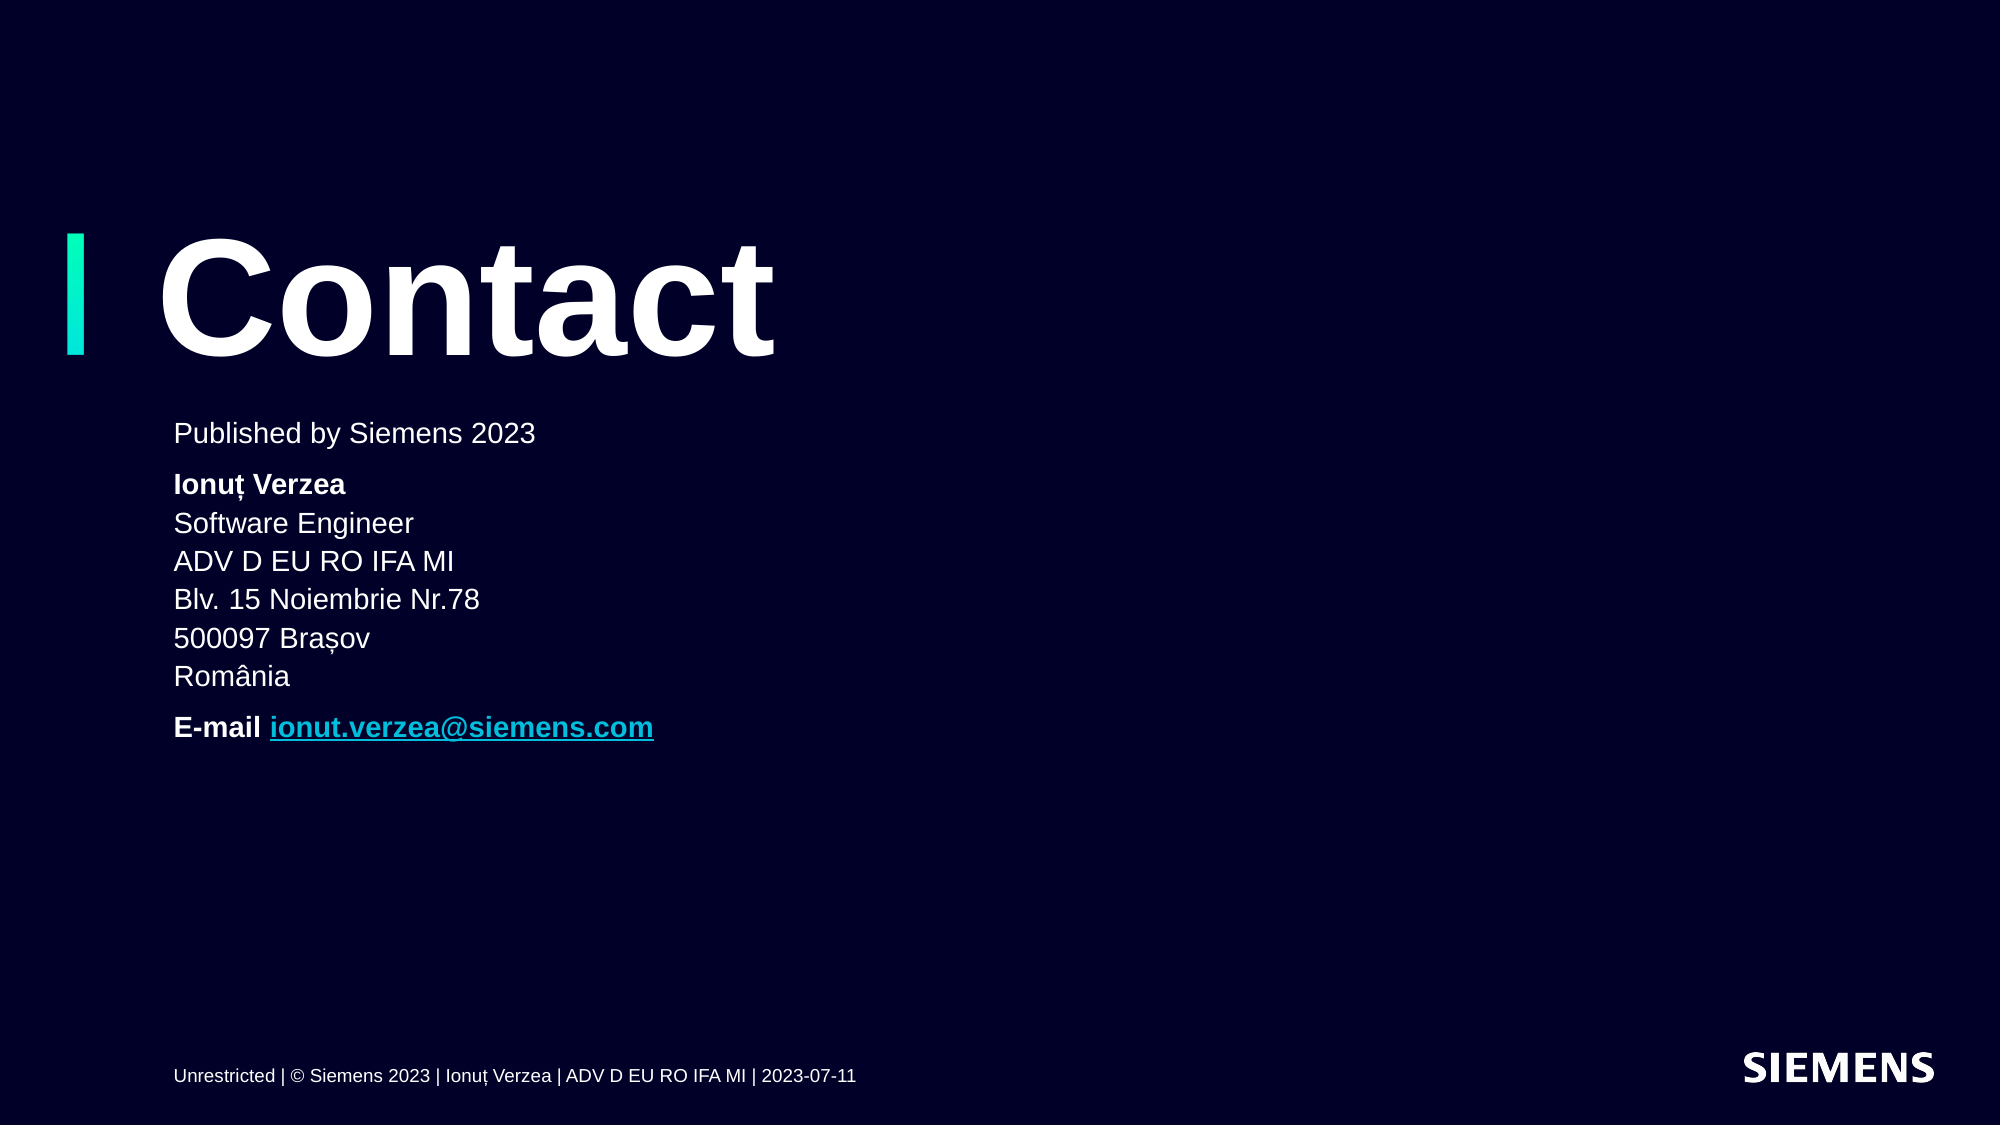

# Contact
Published by Siemens 2023
Ionuț Verzea
Software Engineer
ADV D EU RO IFA MI
Blv. 15 Noiembrie Nr.78
500097 Brașov
România
E-mail ionut.verzea@siemens.com
Unrestricted | © Siemens 2023 | Ionuț Verzea | ADV D EU RO IFA MI | 2023-07-11